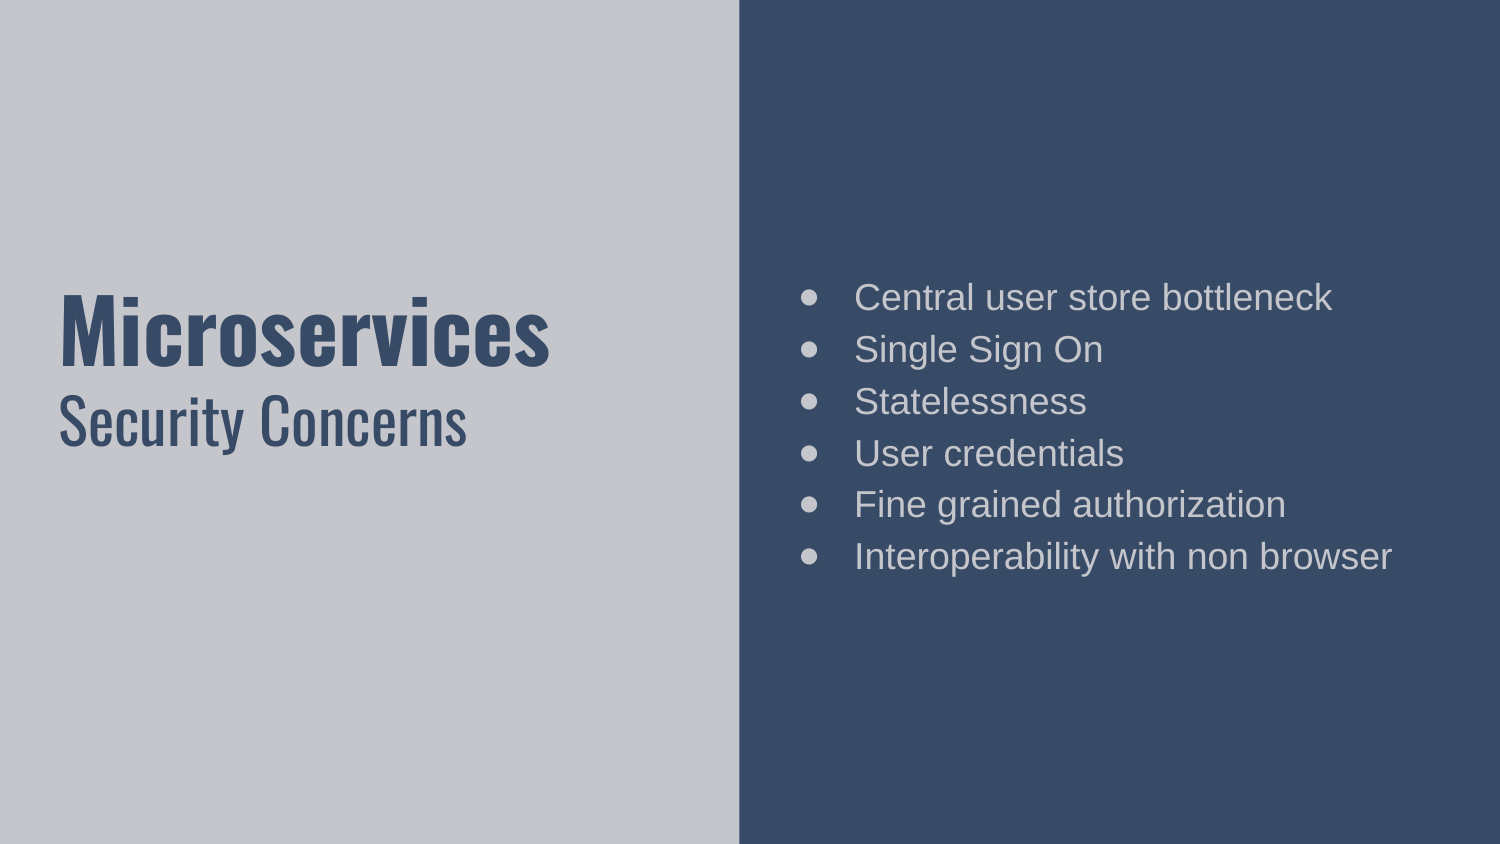

Central user store bottleneck
Single Sign On
Statelessness
User credentials
Fine grained authorization
Interoperability with non browser
# Microservices
Security Concerns